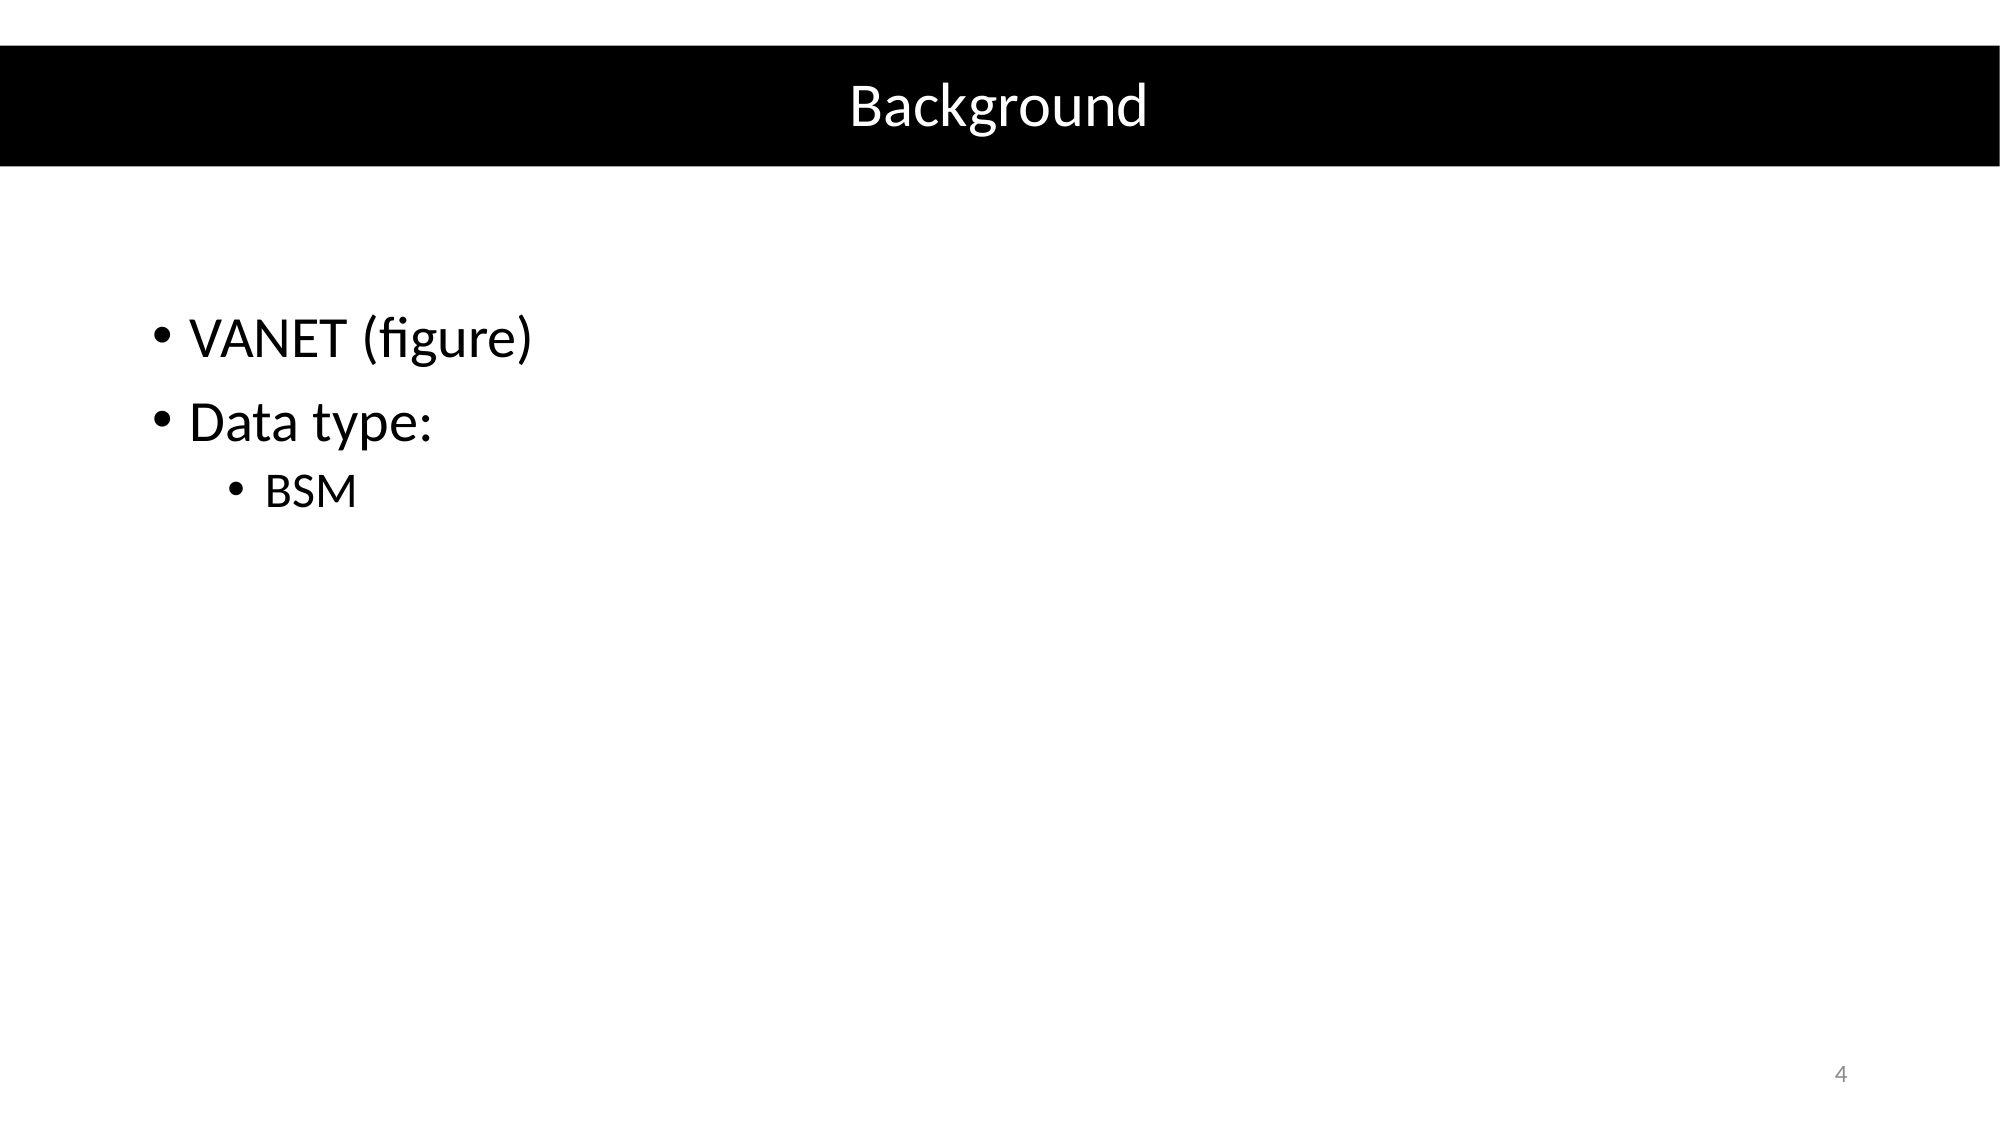

Background
VANET (figure)
Data type:
BSM
4